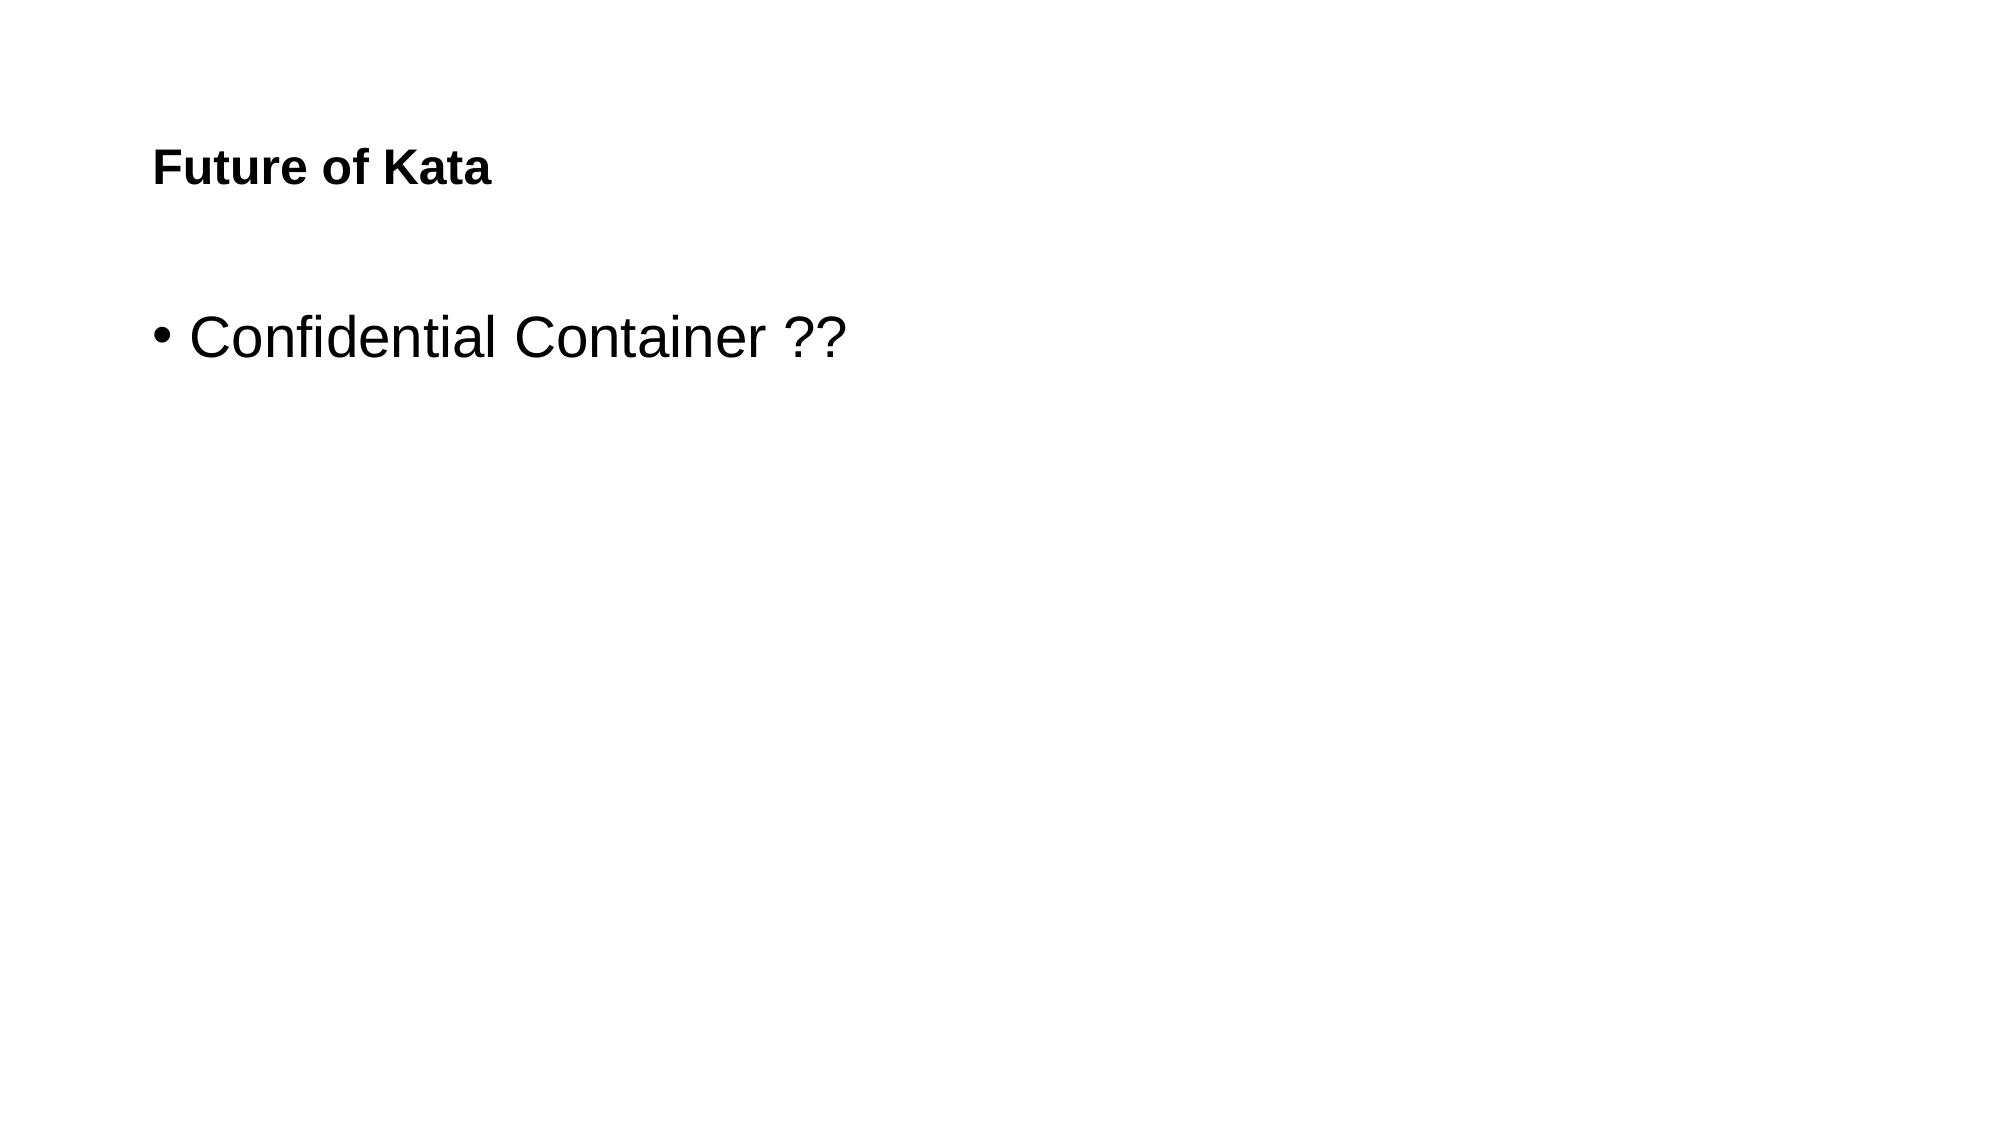

# Future of Kata
Confidential Container ??